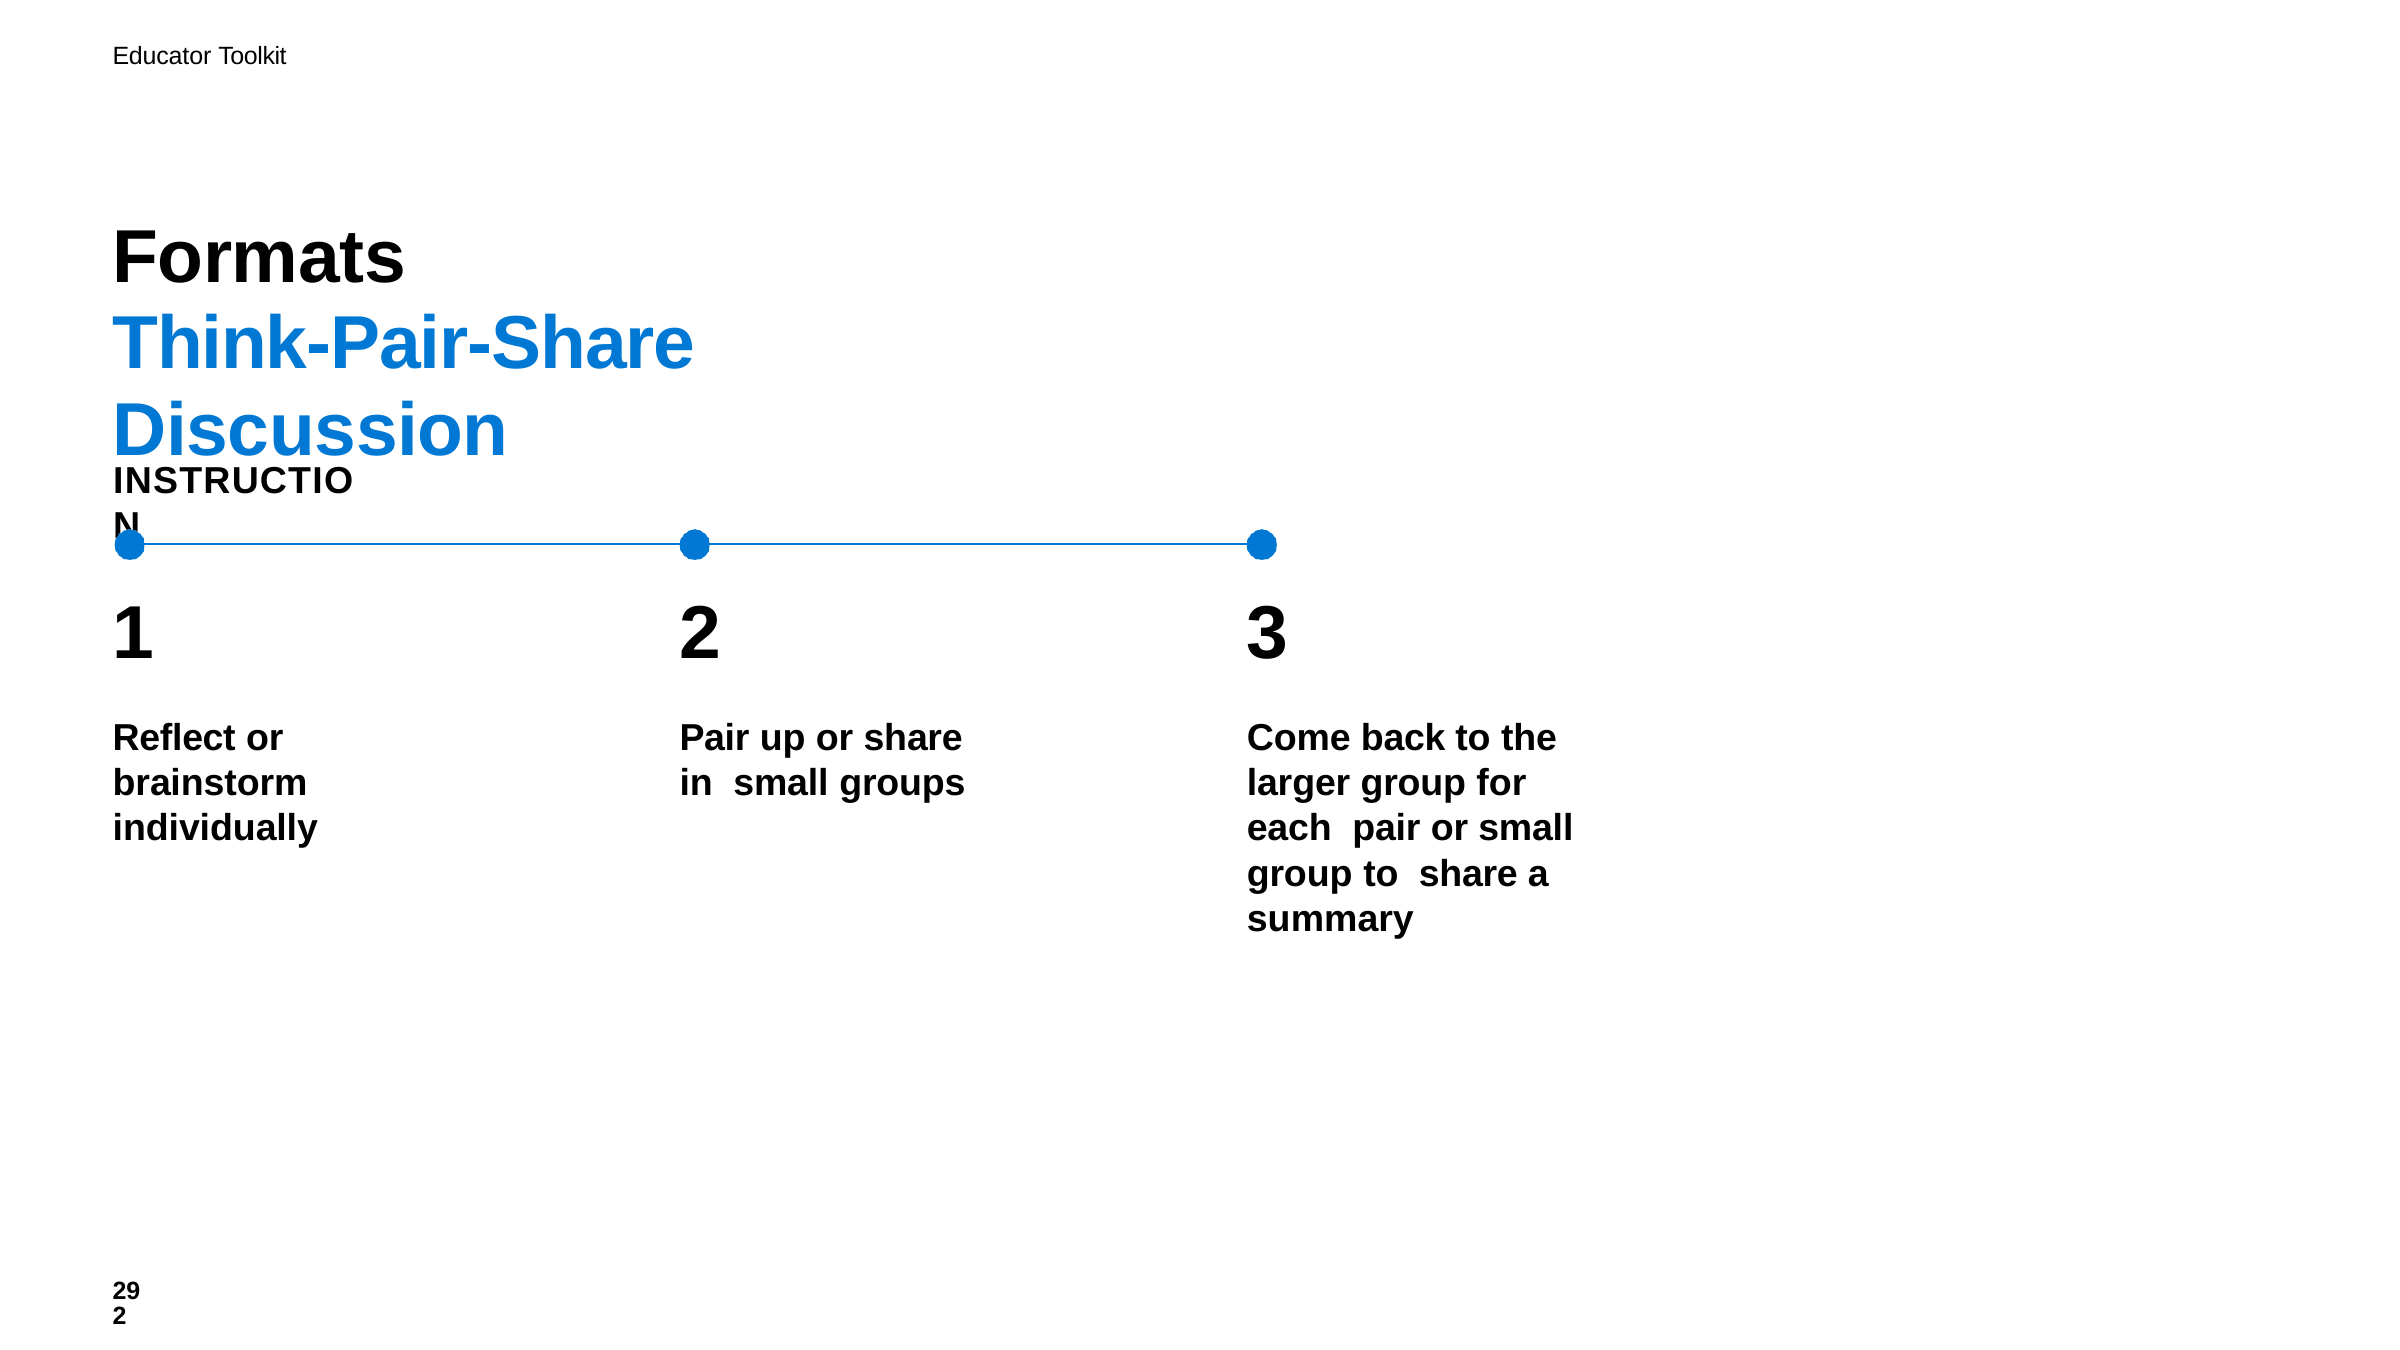

Educator Toolkit
# Formats
Think-Pair-Share Discussion
INSTRUCTION

1
Reflect or brainstorm  individually
2
Pair up or share in  small groups
3
Come back to the  larger group for each  pair or small group to  share a summary
292